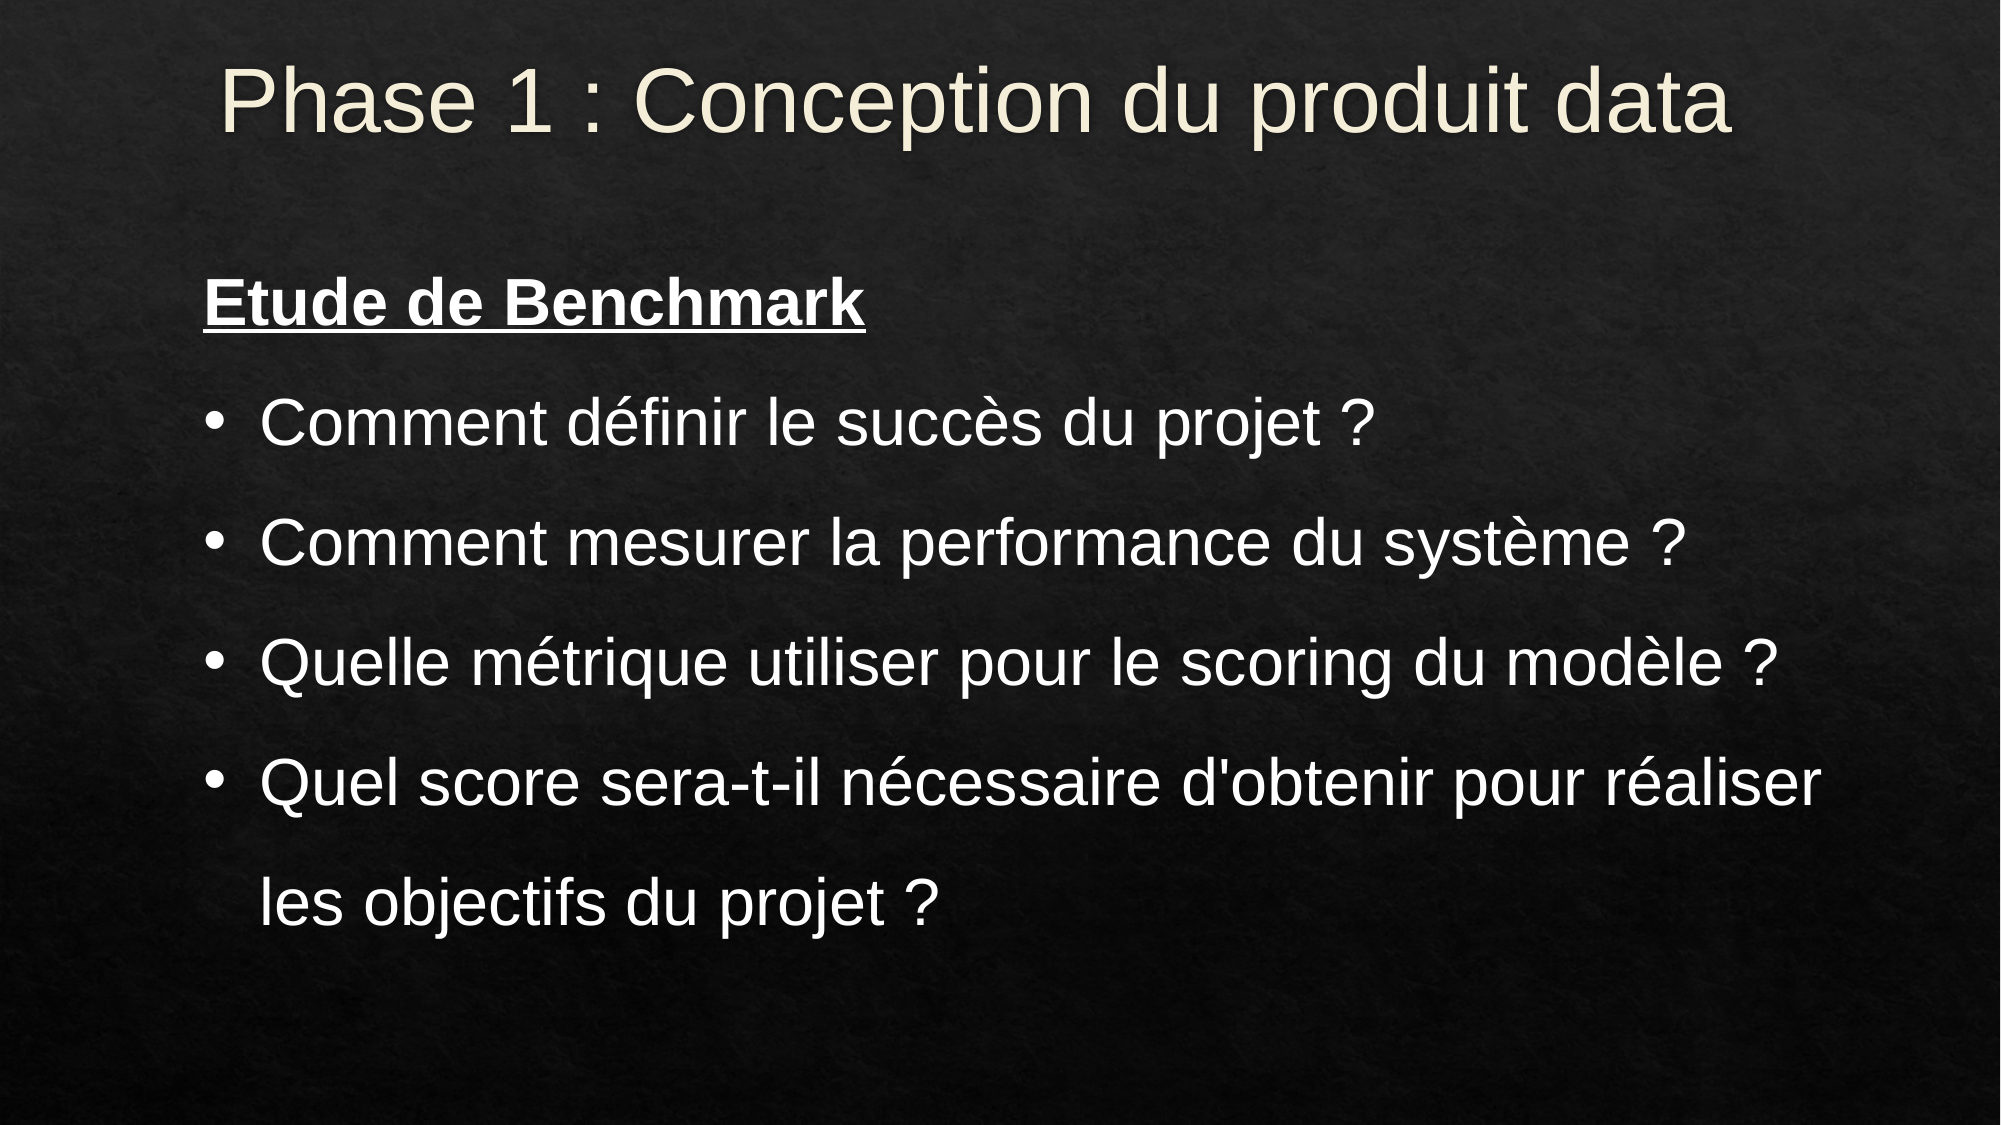

# Phase 1 : Conception du produit data
Etude de Benchmark
Comment définir le succès du projet ?
Comment mesurer la performance du système ?
Quelle métrique utiliser pour le scoring du modèle ?
Quel score sera-t-il nécessaire d'obtenir pour réaliser les objectifs du projet ?